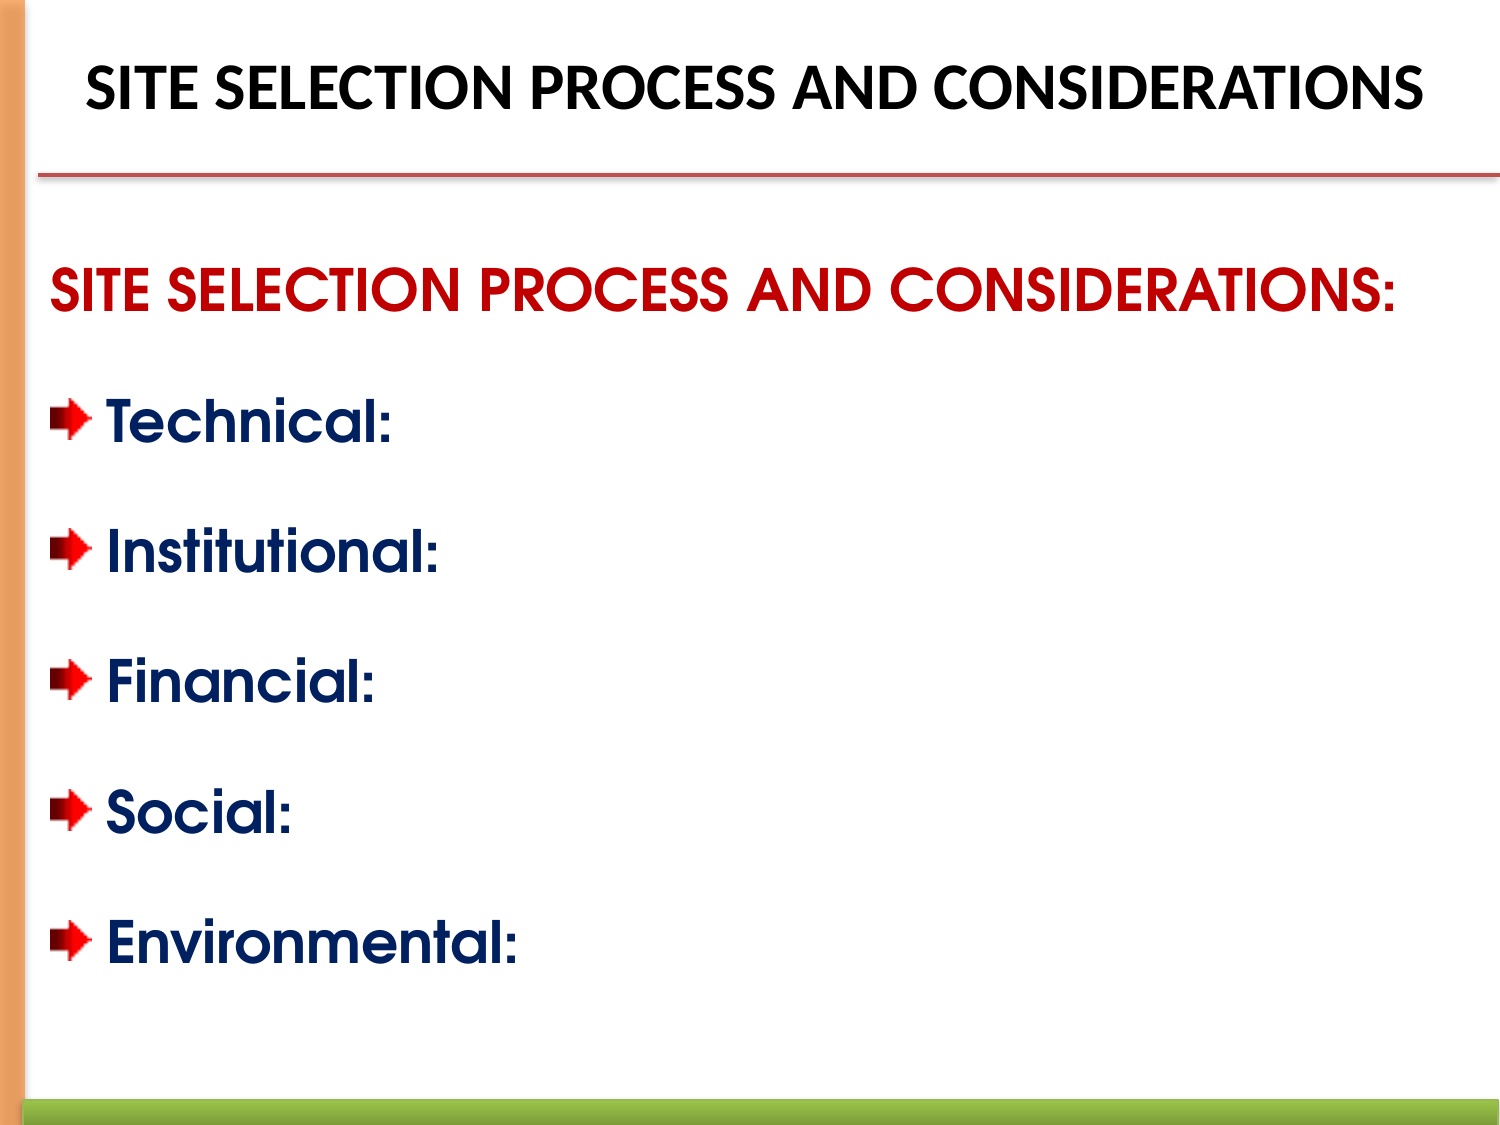

SITE SELECTION PROCESS AND CONSIDERATIONS
SITE SELECTION PROCESS AND CONSIDERATIONS:
Technical:
Institutional:
Financial:
Social:
Environmental: